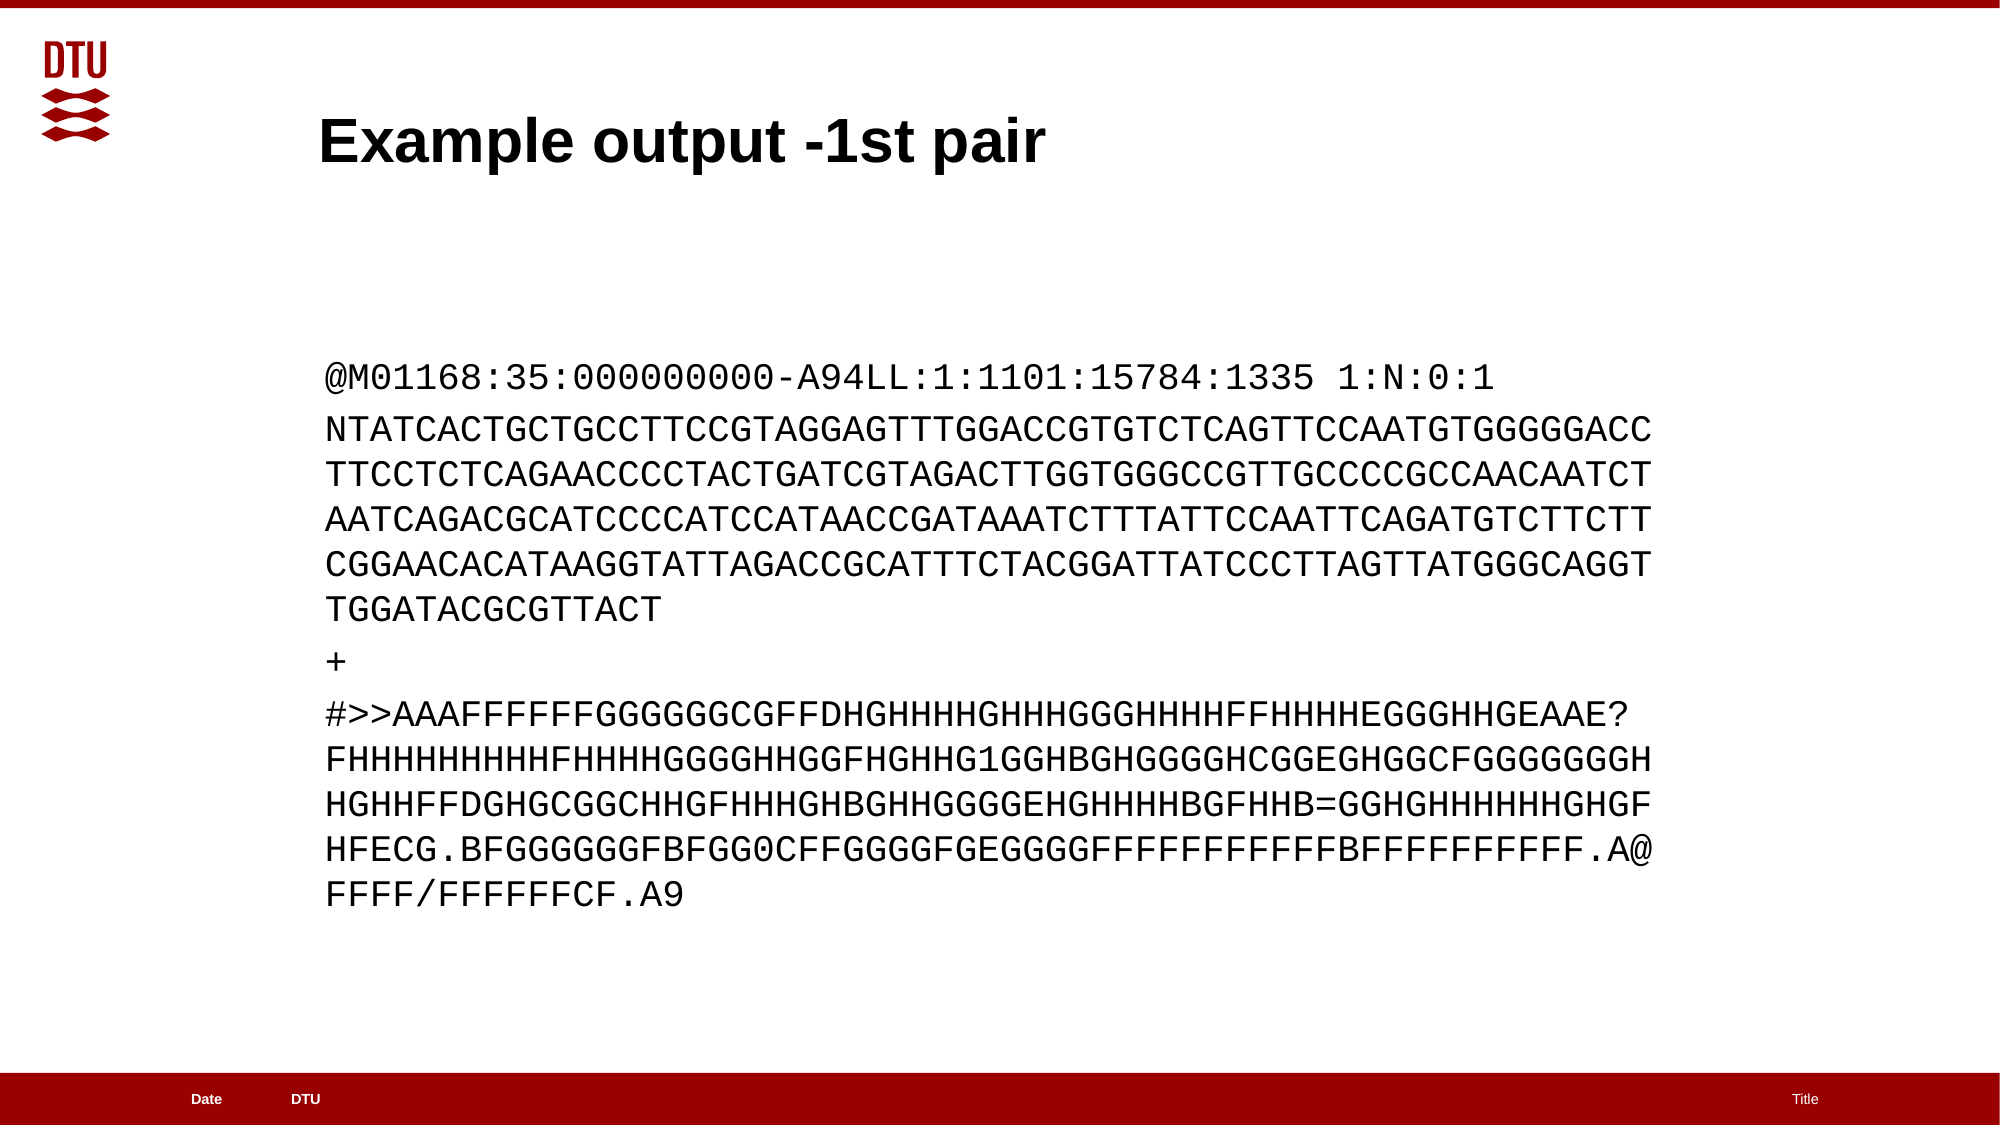

# Example output -1st pair
@M01168:35:000000000-A94LL:1:1101:15784:1335 1:N:0:1
NTATCACTGCTGCCTTCCGTAGGAGTTTGGACCGTGTCTCAGTTCCAATGTGGGGGACCTTCCTCTCAGAACCCCTACTGATCGTAGACTTGGTGGGCCGTTGCCCCGCCAACAATCTAATCAGACGCATCCCCATCCATAACCGATAAATCTTTATTCCAATTCAGATGTCTTCTTCGGAACACATAAGGTATTAGACCGCATTTCTACGGATTATCCCTTAGTTATGGGCAGGTTGGATACGCGTTACT
+
#>>AAAFFFFFFGGGGGGCGFFDHGHHHHGHHHGGGHHHHFFHHHHEGGGHHGEAAE?FHHHHHHHHHFHHHHGGGGHHGGFHGHHG1GGHBGHGGGGHCGGEGHGGCFGGGGGGGHHGHHFFDGHGCGGCHHGFHHHGHBGHHGGGGEHGHHHHBGFHHB=GGHGHHHHHHGHGFHFECG.BFGGGGGGFBFGG0CFFGGGGFGEGGGGFFFFFFFFFFFBFFFFFFFFFF.A@FFFF/FFFFFFCF.A9